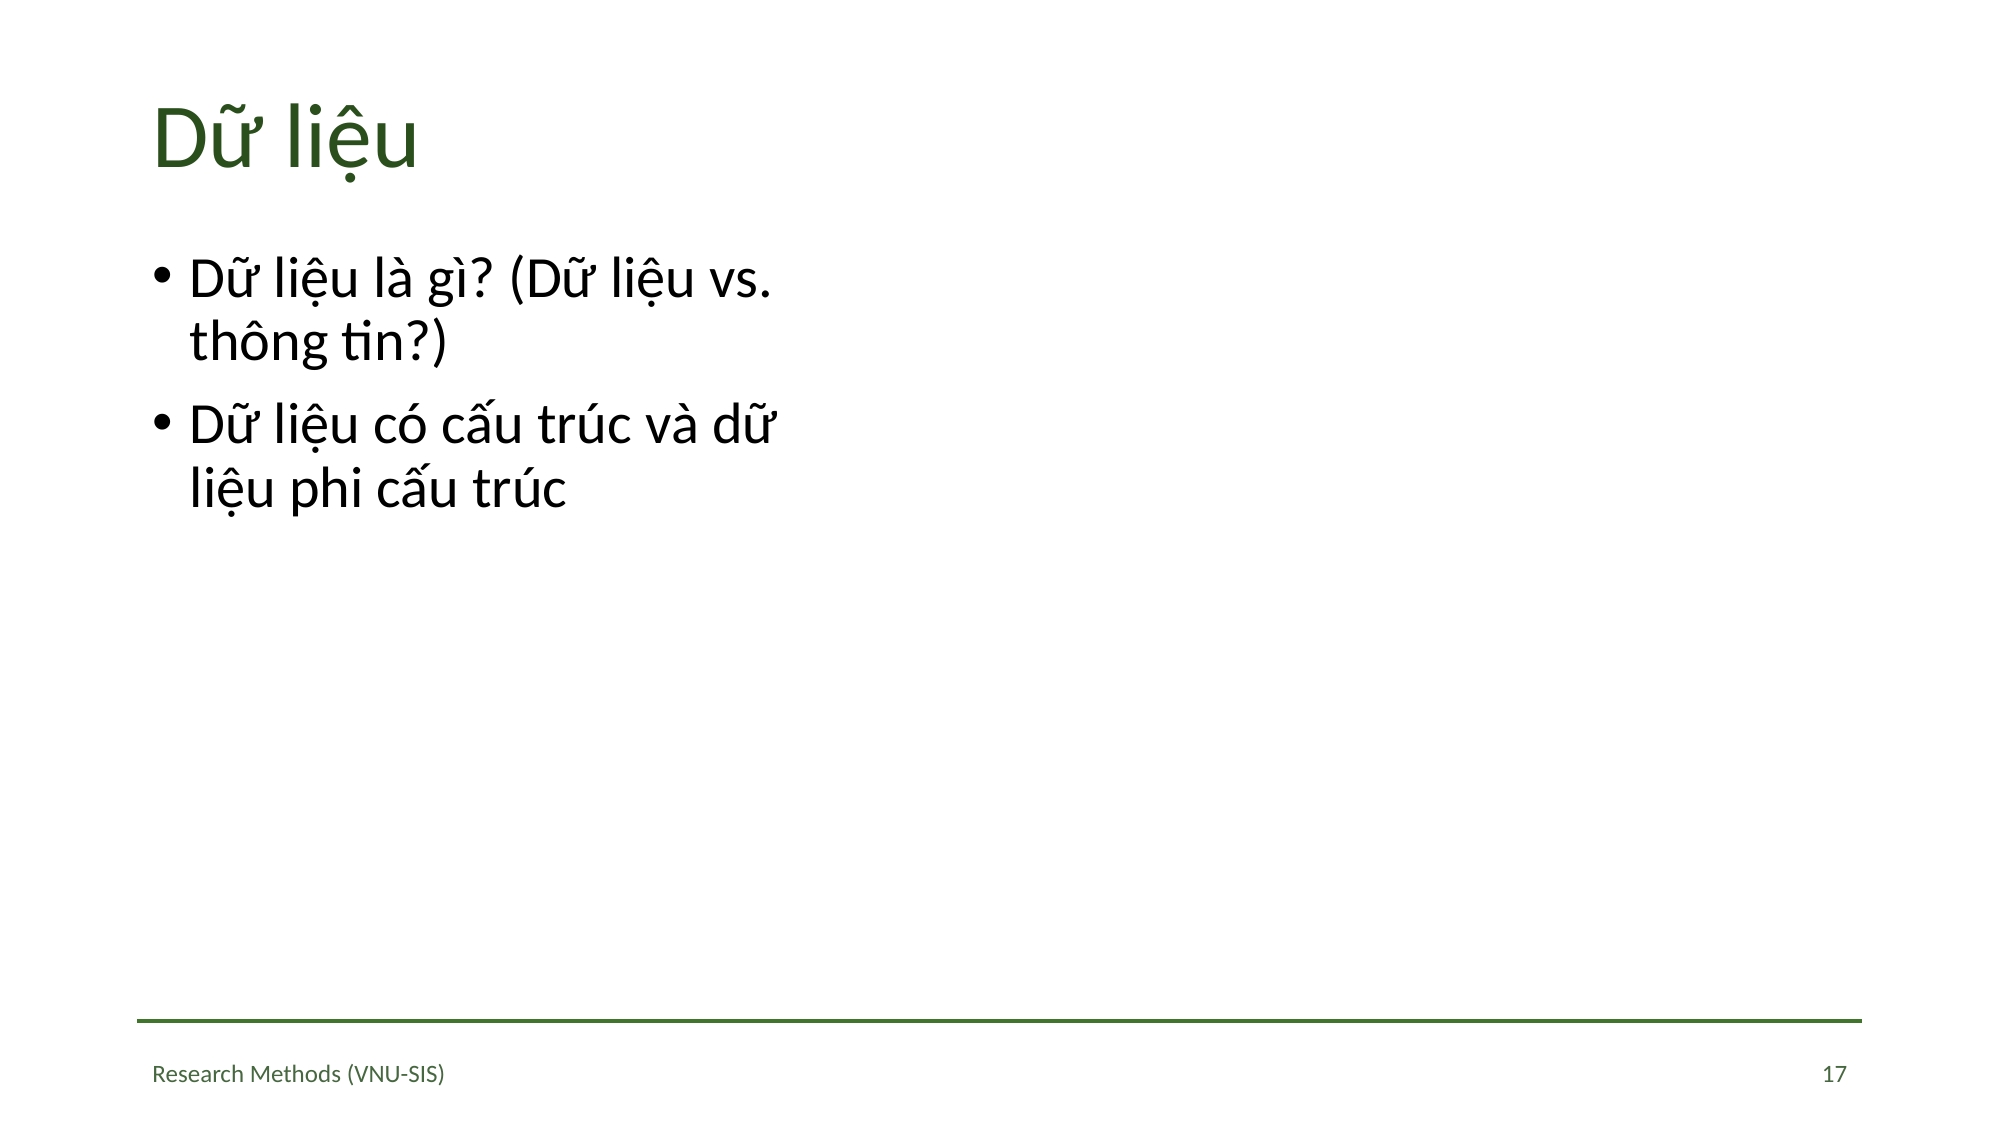

# Dữ liệu
Dữ liệu là gì? (Dữ liệu vs. thông tin?)
Dữ liệu có cấu trúc và dữ liệu phi cấu trúc

17
Research Methods (VNU-SIS)